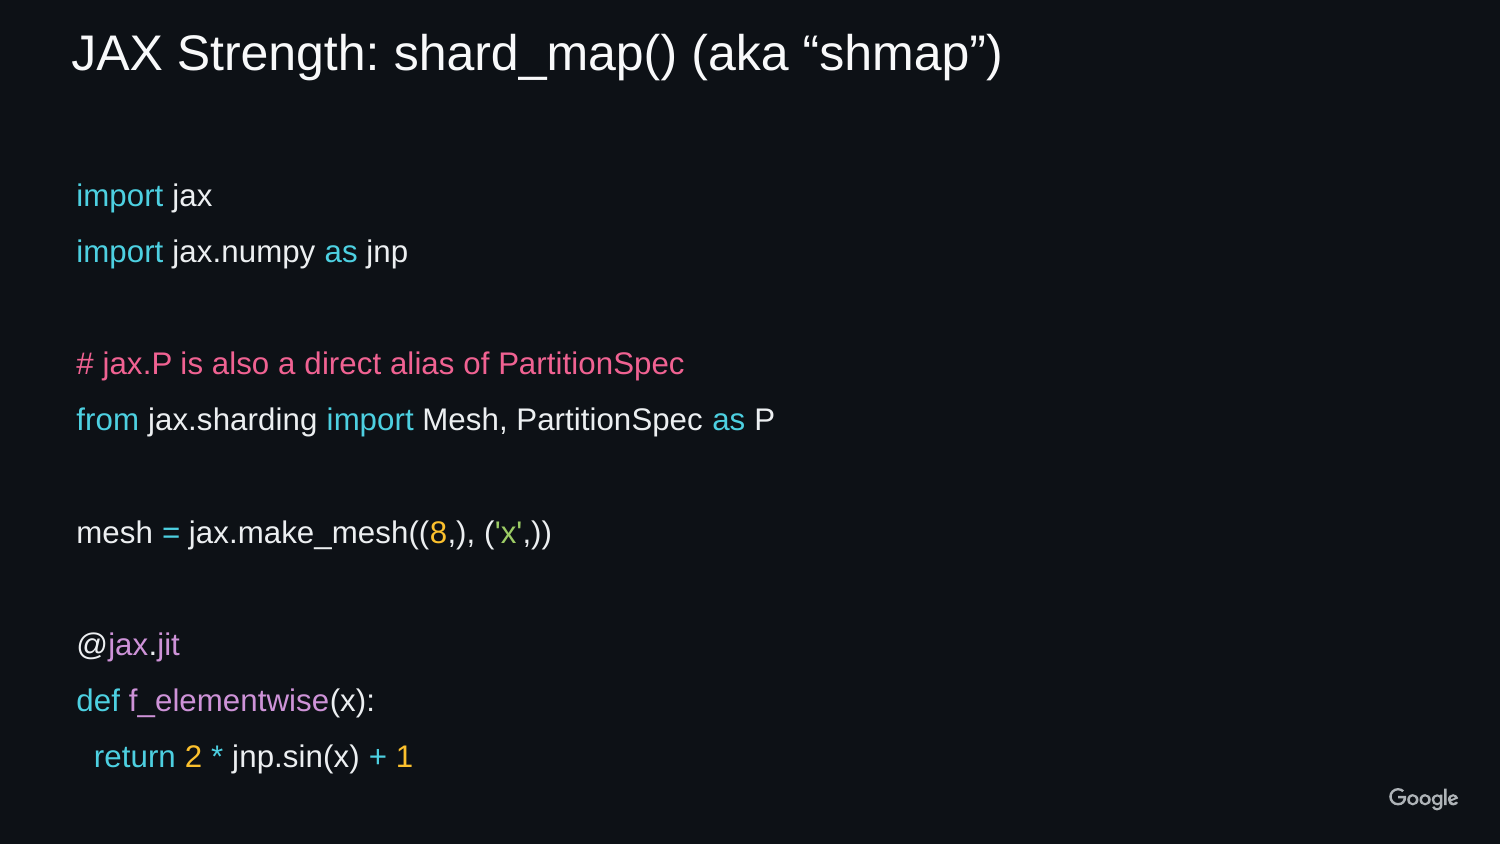

JAX Strength: shard_map() (aka “shmap”)
import jax
import jax.numpy as jnp

# jax.P is also a direct alias of PartitionSpec
from jax.sharding import Mesh, PartitionSpec as P

mesh = jax.make_mesh((8,), ('x',))

@jax.jit
def f_elementwise(x):
  return 2 * jnp.sin(x) + 1